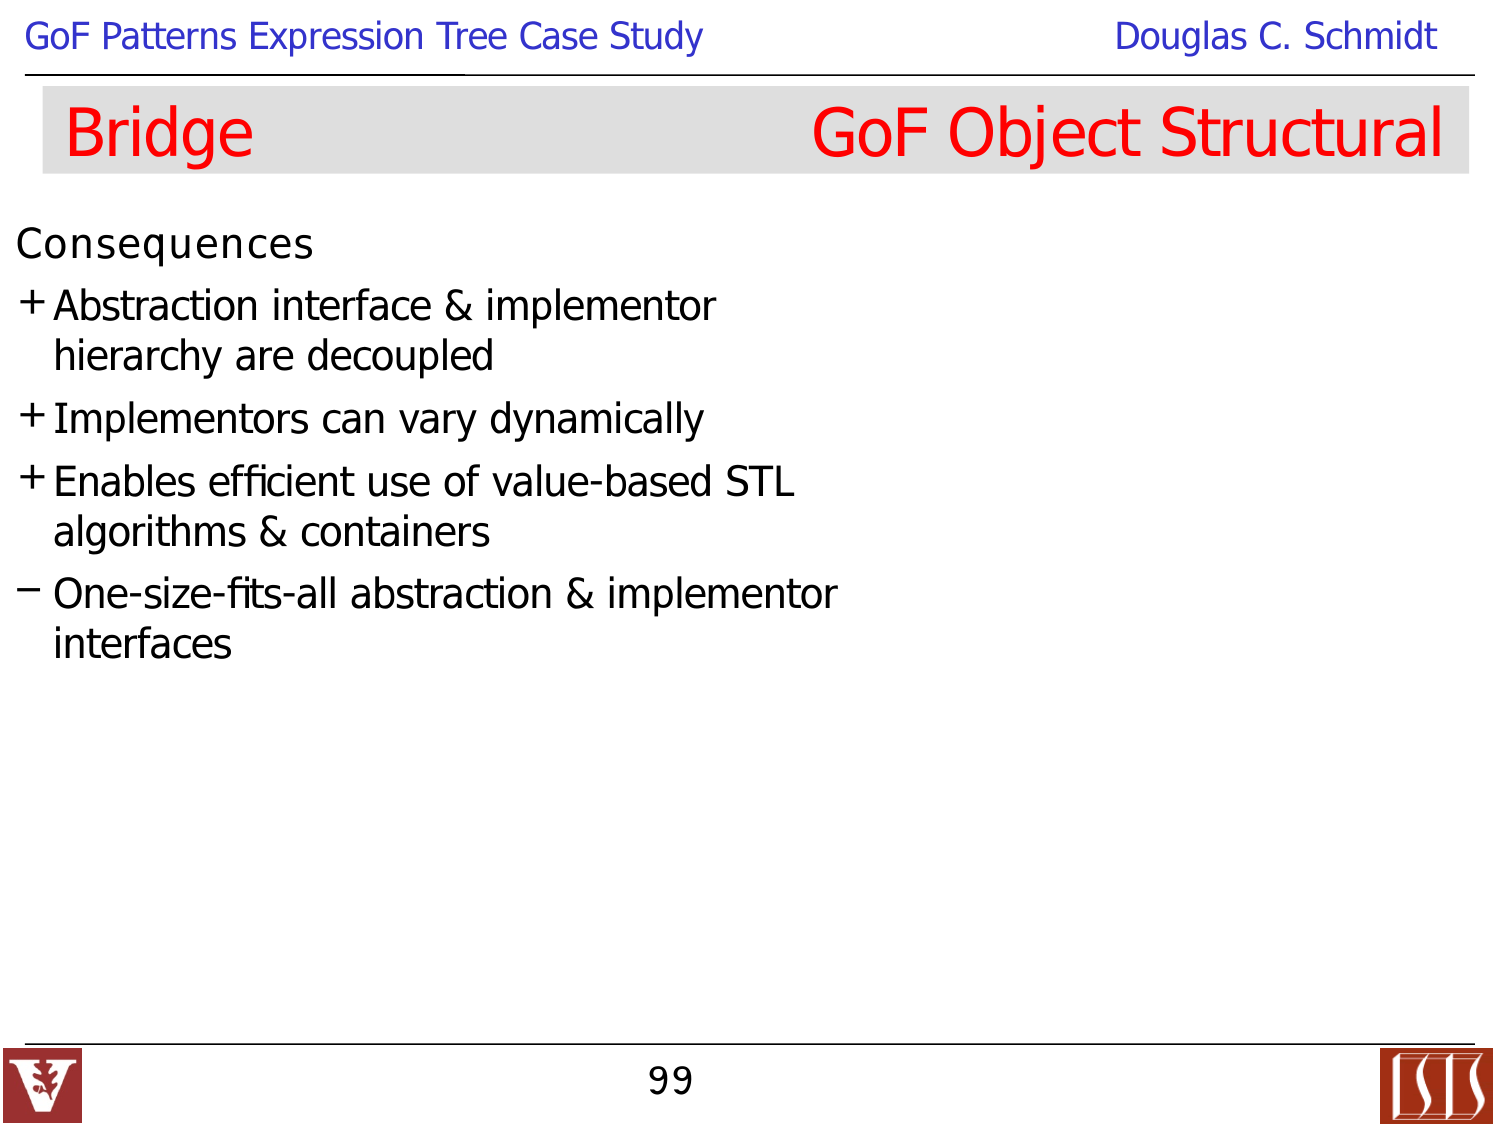

# Bridge                           GoF Object Structural
Consequences
Abstraction interface & implementor hierarchy are decoupled
Implementors can vary dynamically
Enables efficient use of value-based STL algorithms & containers
One-size-fits-all abstraction & implementor interfaces